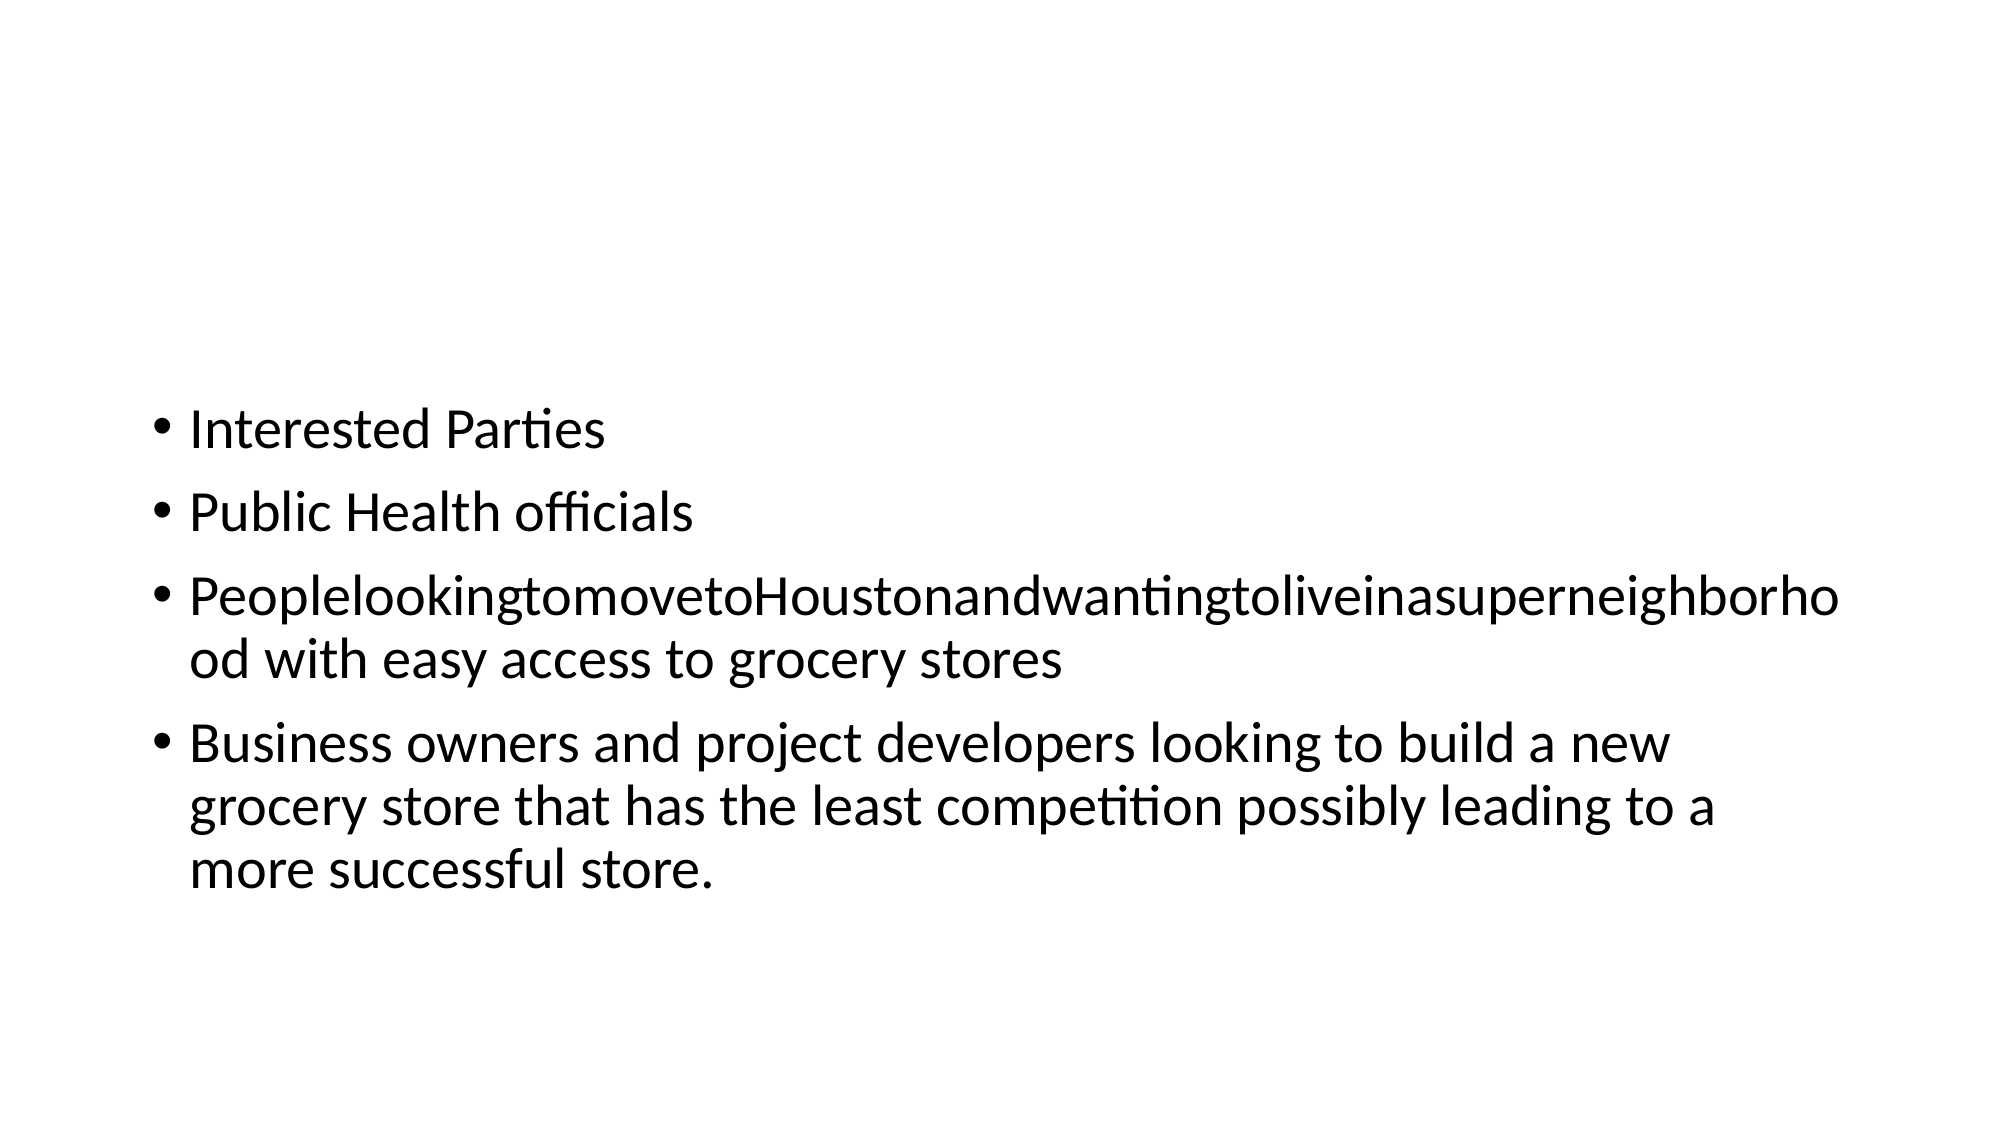

#

Interested Parties
Public Health officials
PeoplelookingtomovetoHoustonandwantingtoliveinasuperneighborhood with easy access to grocery stores
Business owners and project developers looking to build a new grocery store that has the least competition possibly leading to a more successful store.